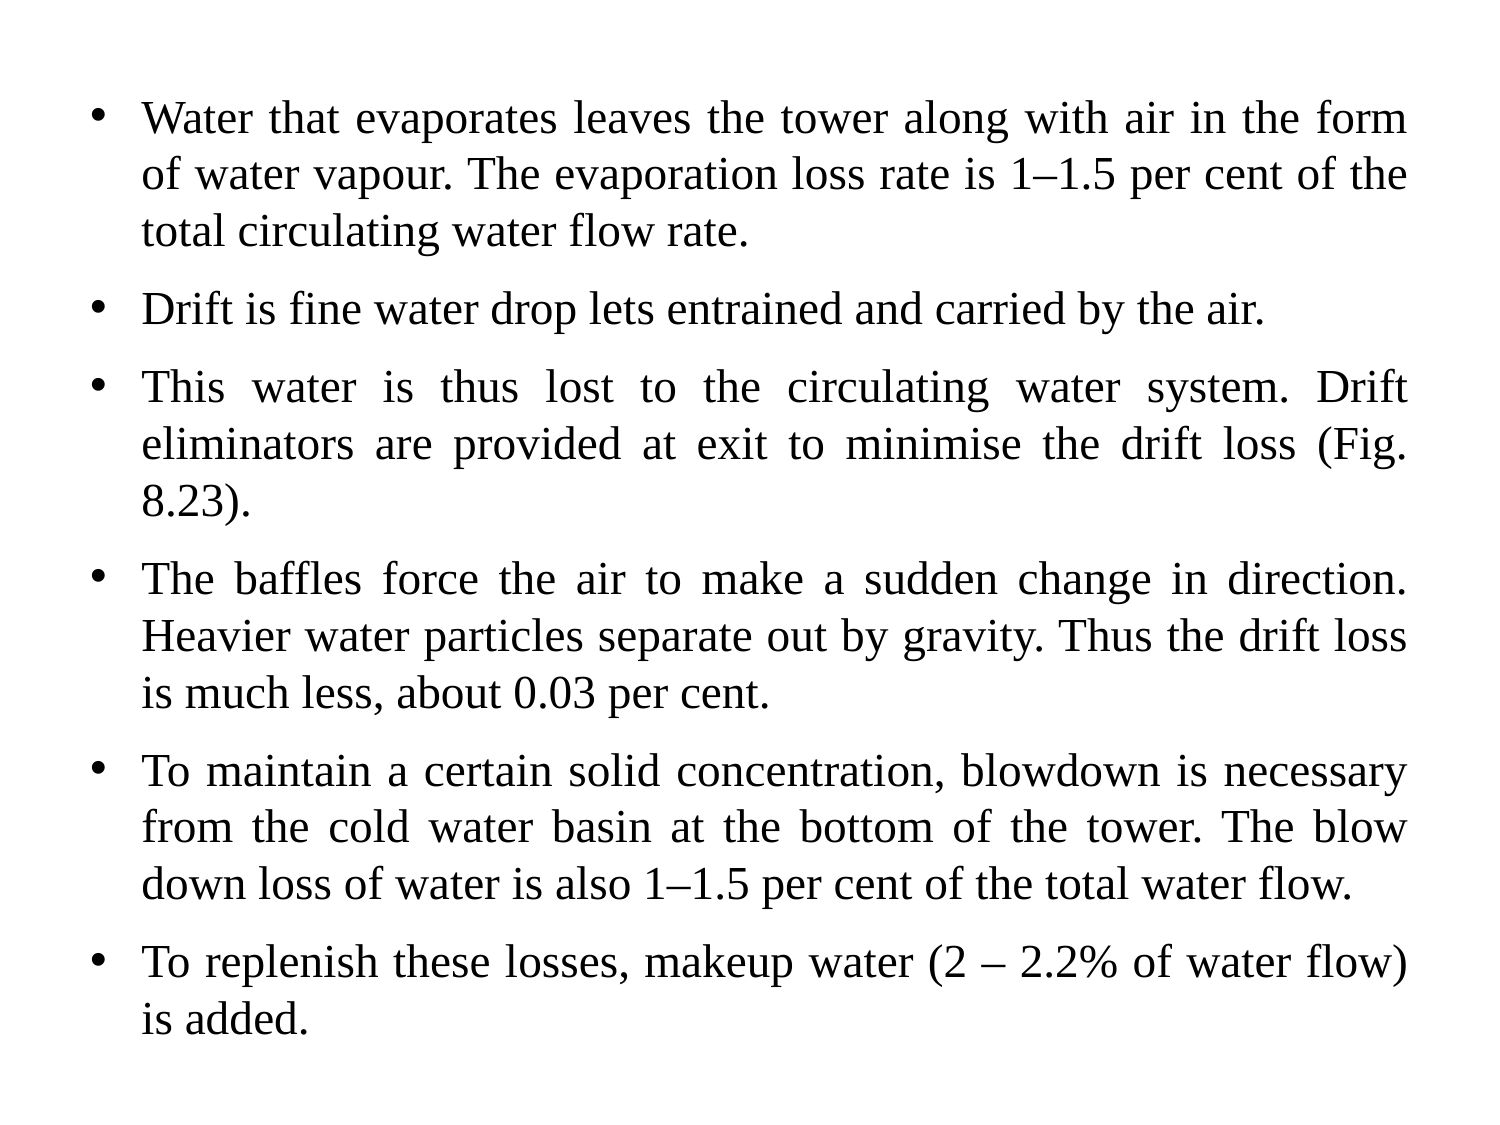

Water that evaporates leaves the tower along with air in the form of water vapour. The evaporation loss rate is 1–1.5 per cent of the total circulating water flow rate.
Drift is fine water drop lets entrained and carried by the air.
This water is thus lost to the circulating water system. Drift eliminators are provided at exit to minimise the drift loss (Fig. 8.23).
The baffles force the air to make a sudden change in direction. Heavier water particles separate out by gravity. Thus the drift loss is much less, about 0.03 per cent.
To maintain a certain solid concentration, blowdown is necessary from the cold water basin at the bottom of the tower. The blow down loss of water is also 1–1.5 per cent of the total water flow.
To replenish these losses, makeup water (2 – 2.2% of water flow) is added.